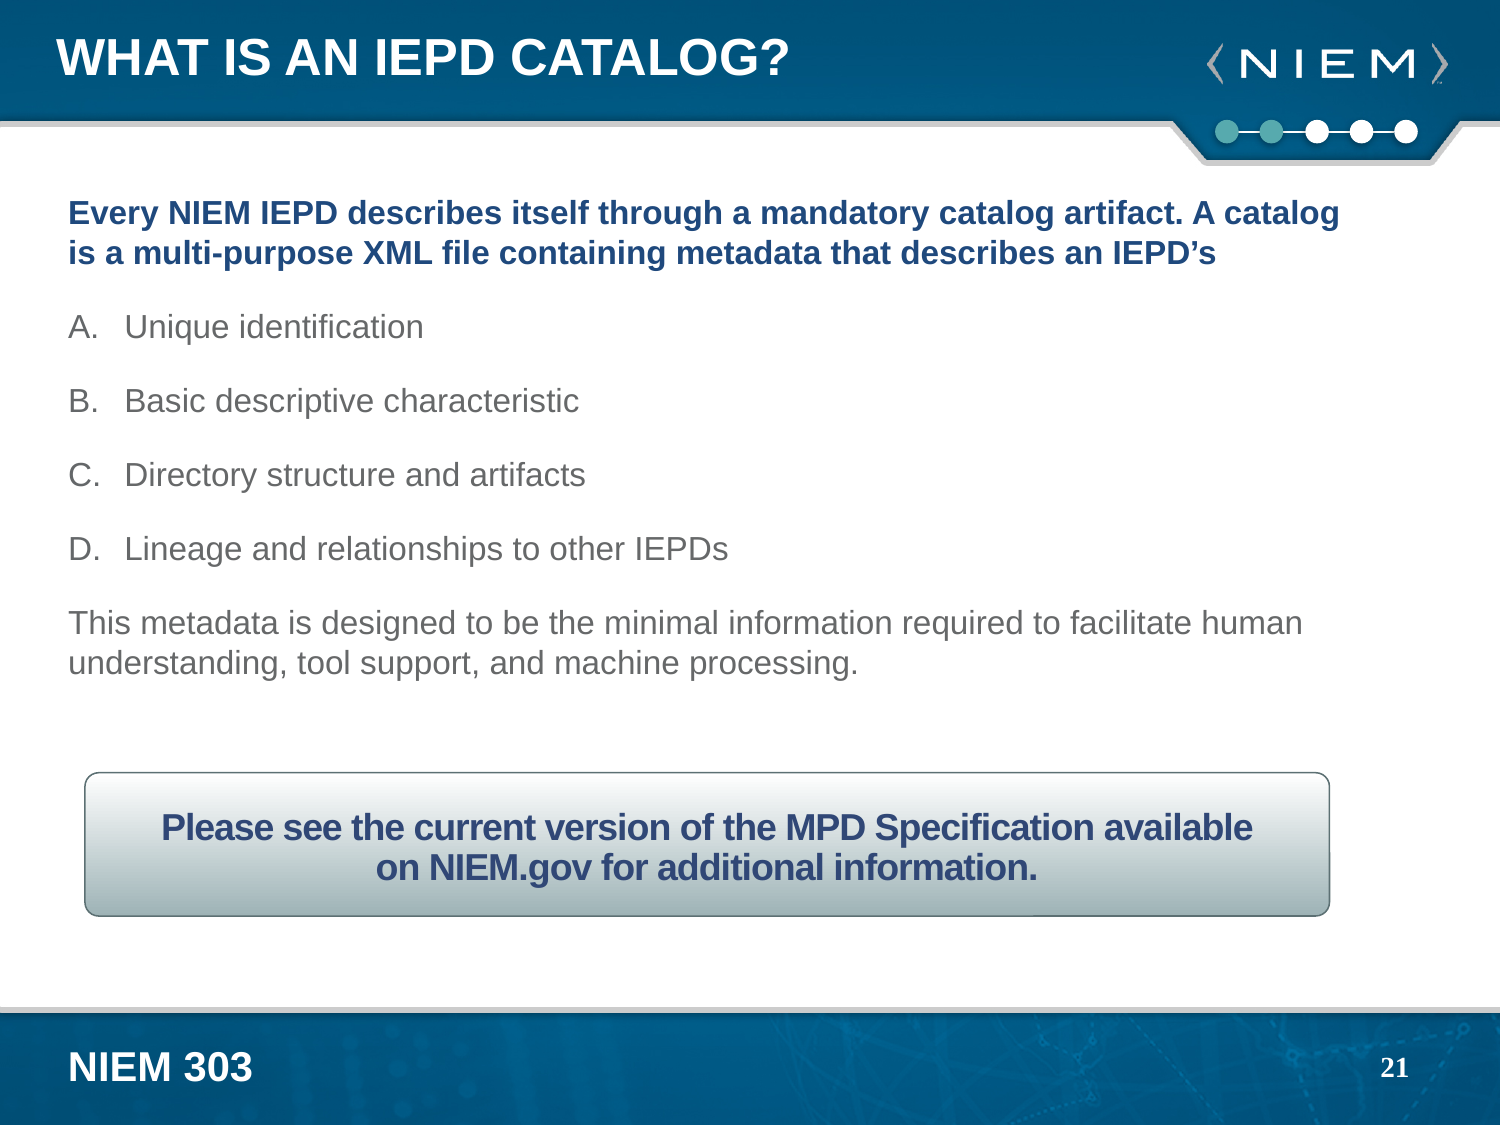

# What is an IEPD Catalog?

Every NIEM IEPD describes itself through a mandatory catalog artifact. A catalog is a multi-purpose XML file containing metadata that describes an IEPD’s
Unique identification
Basic descriptive characteristic
Directory structure and artifacts
Lineage and relationships to other IEPDs
This metadata is designed to be the minimal information required to facilitate human understanding, tool support, and machine processing.
Please see the current version of the MPD Specification available
on NIEM.gov for additional information.
21